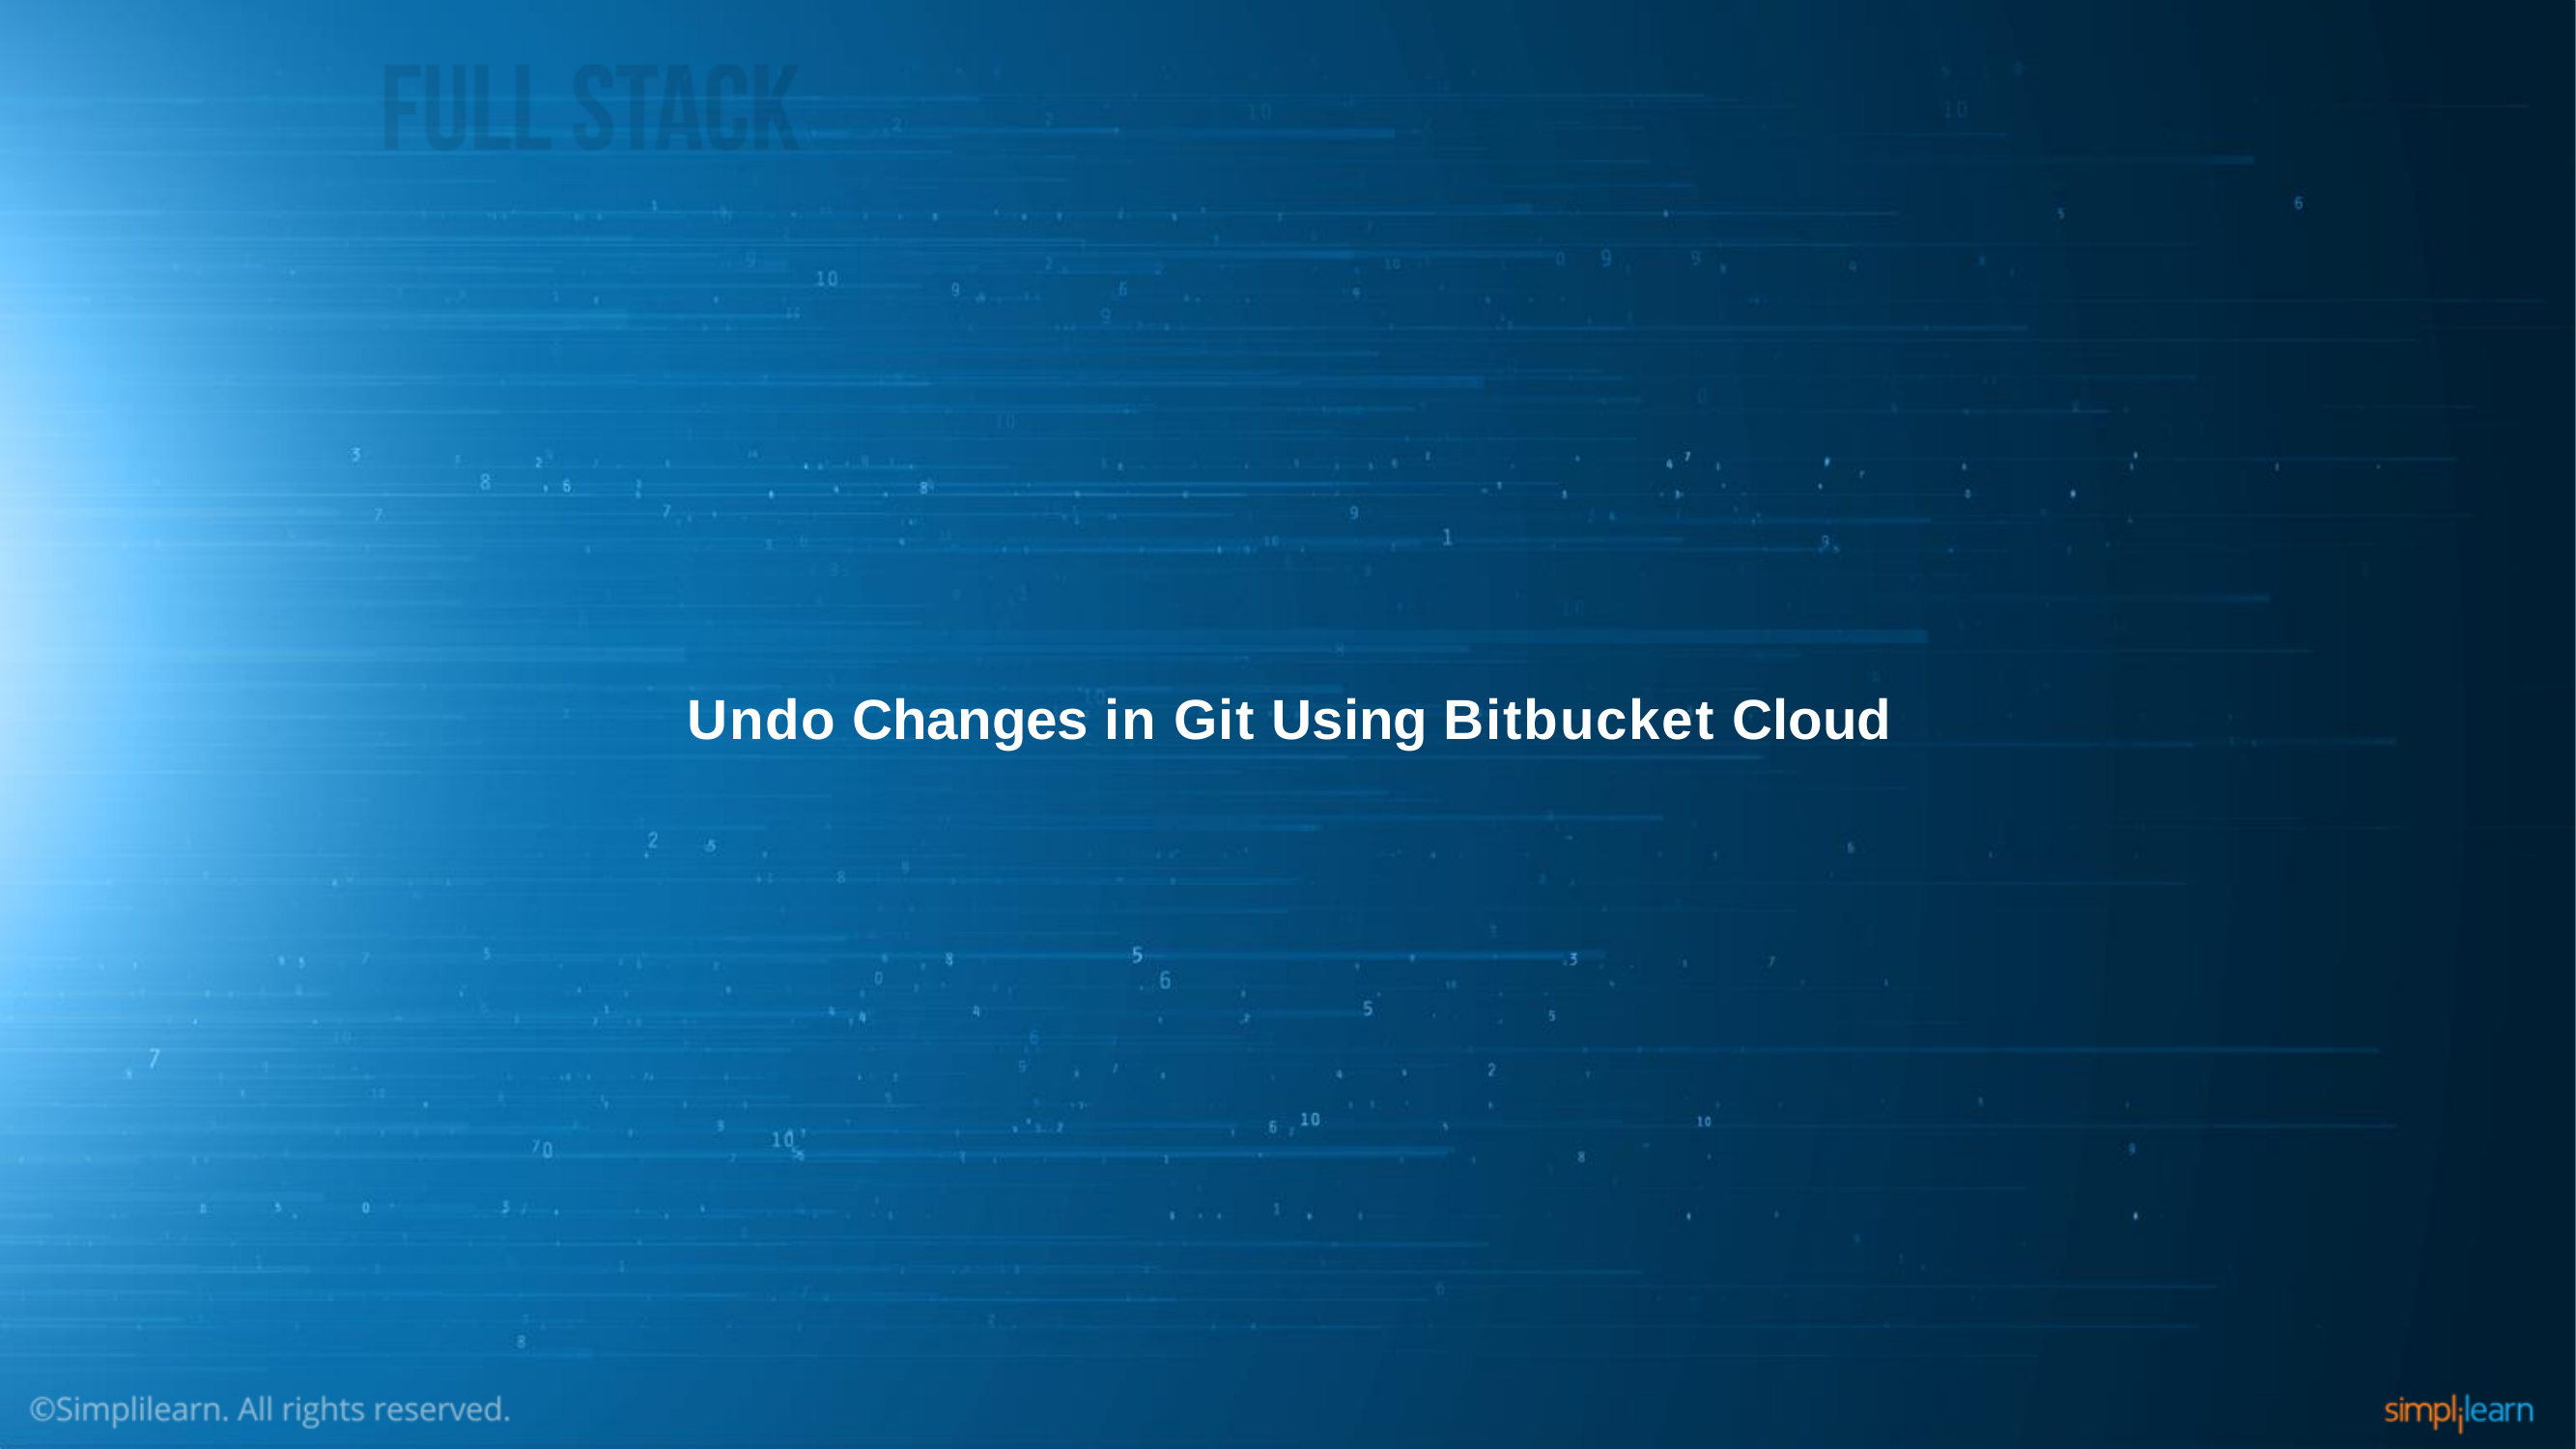

# Undo Changes in Git Using Bitbucket Cloud